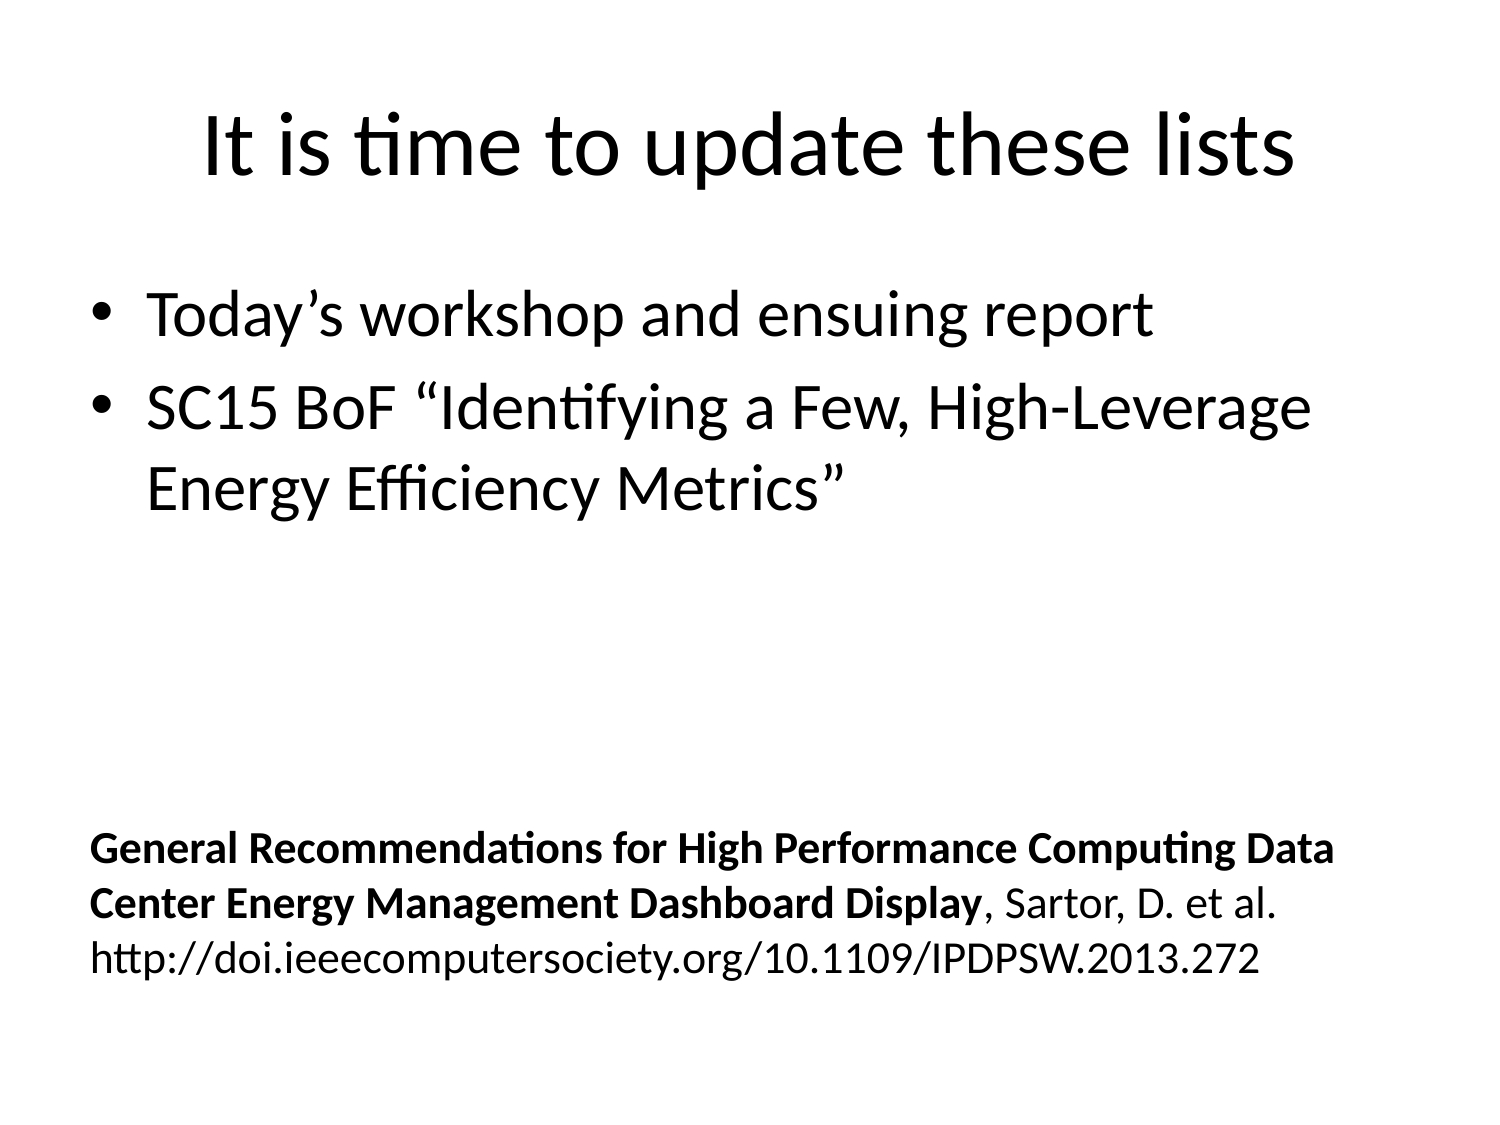

# It is time to update these lists
Today’s workshop and ensuing report
SC15 BoF “Identifying a Few, High-Leverage Energy Efficiency Metrics”

General Recommendations for High Performance Computing Data Center Energy Management Dashboard Display, Sartor, D. et al.
http://doi.ieeecomputersociety.org/10.1109/IPDPSW.2013.272